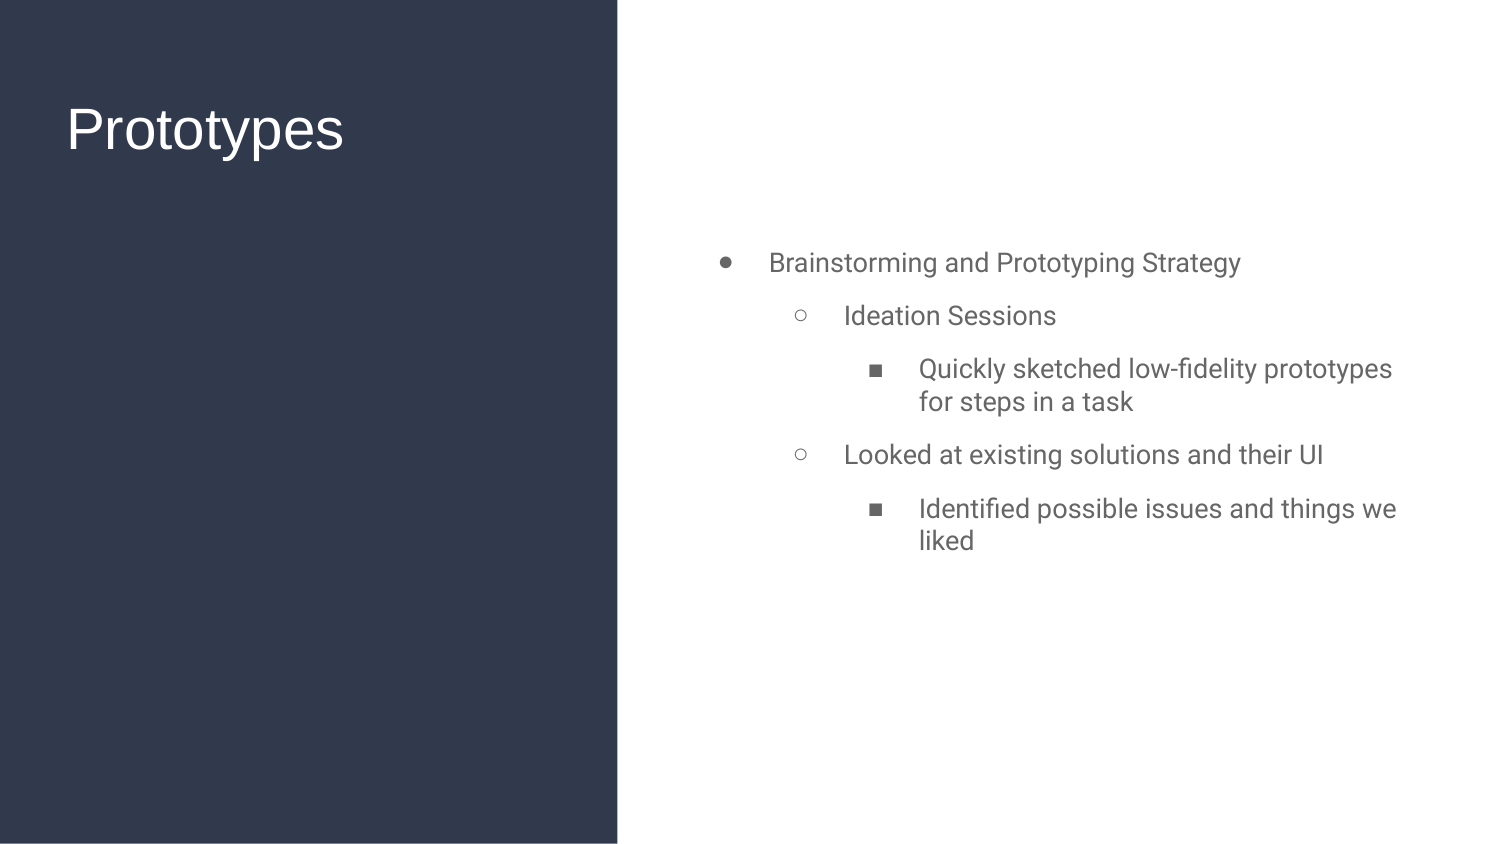

# Prototypes
Brainstorming and Prototyping Strategy
Ideation Sessions
Quickly sketched low-fidelity prototypes for steps in a task
Looked at existing solutions and their UI
Identified possible issues and things we liked